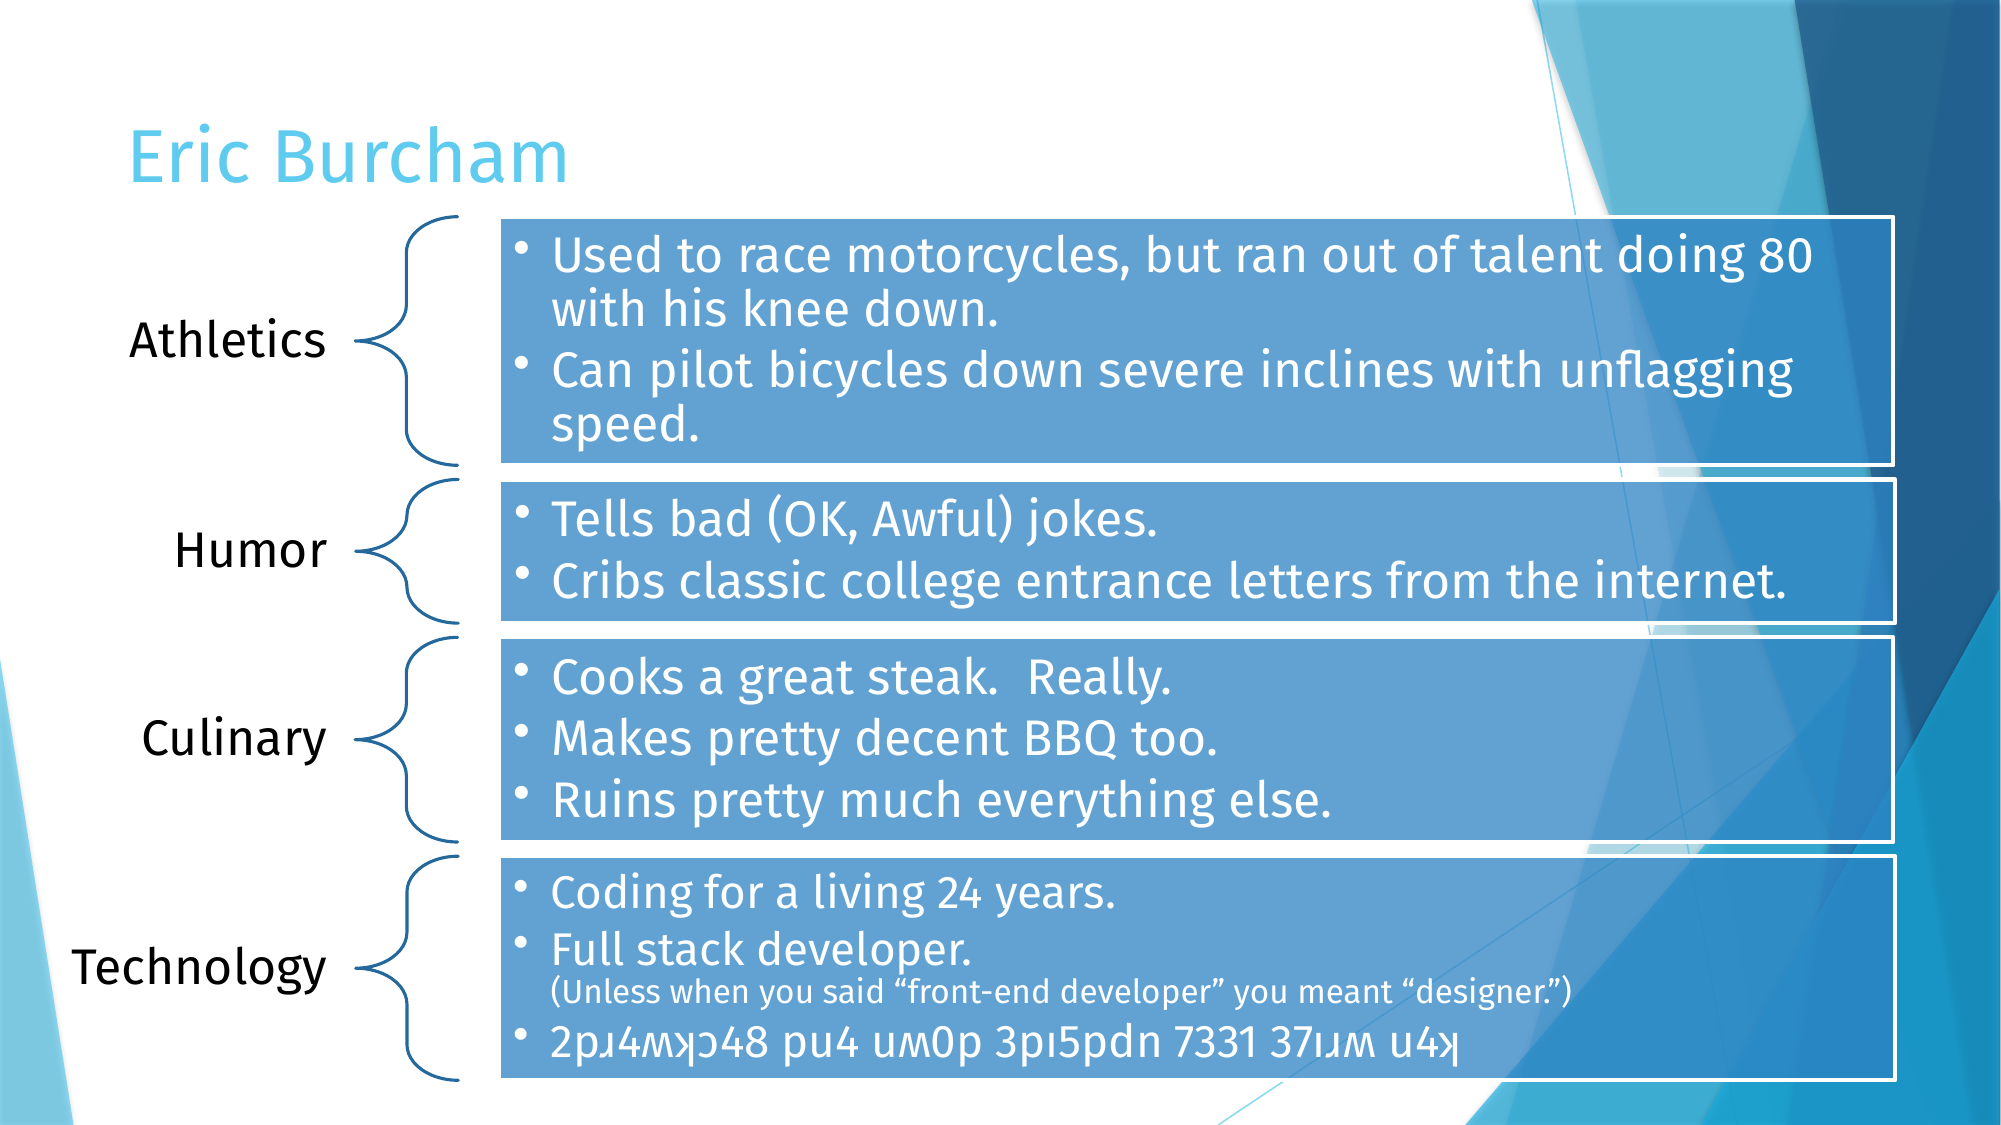

# Eric Burcham
Athletics
Used to race motorcycles, but ran out of talent doing 80 with his knee down.
Can pilot bicycles down severe inclines with unflagging speed.
Humor
Tells bad (OK, Awful) jokes.
Cribs classic college entrance letters from the internet.
Culinary
Cooks a great steak.  Really.
Makes pretty decent BBQ too.
Ruins pretty much everything else.
Technology
Coding for a living 24 years.
Full stack developer.
(Unless when you said “front-end developer” you meant “designer.”)
2pɹ4ʍʞɔ48 pu4 uʍ0p 3pı5pdn 7331 37ıɹʍ u4ʞ